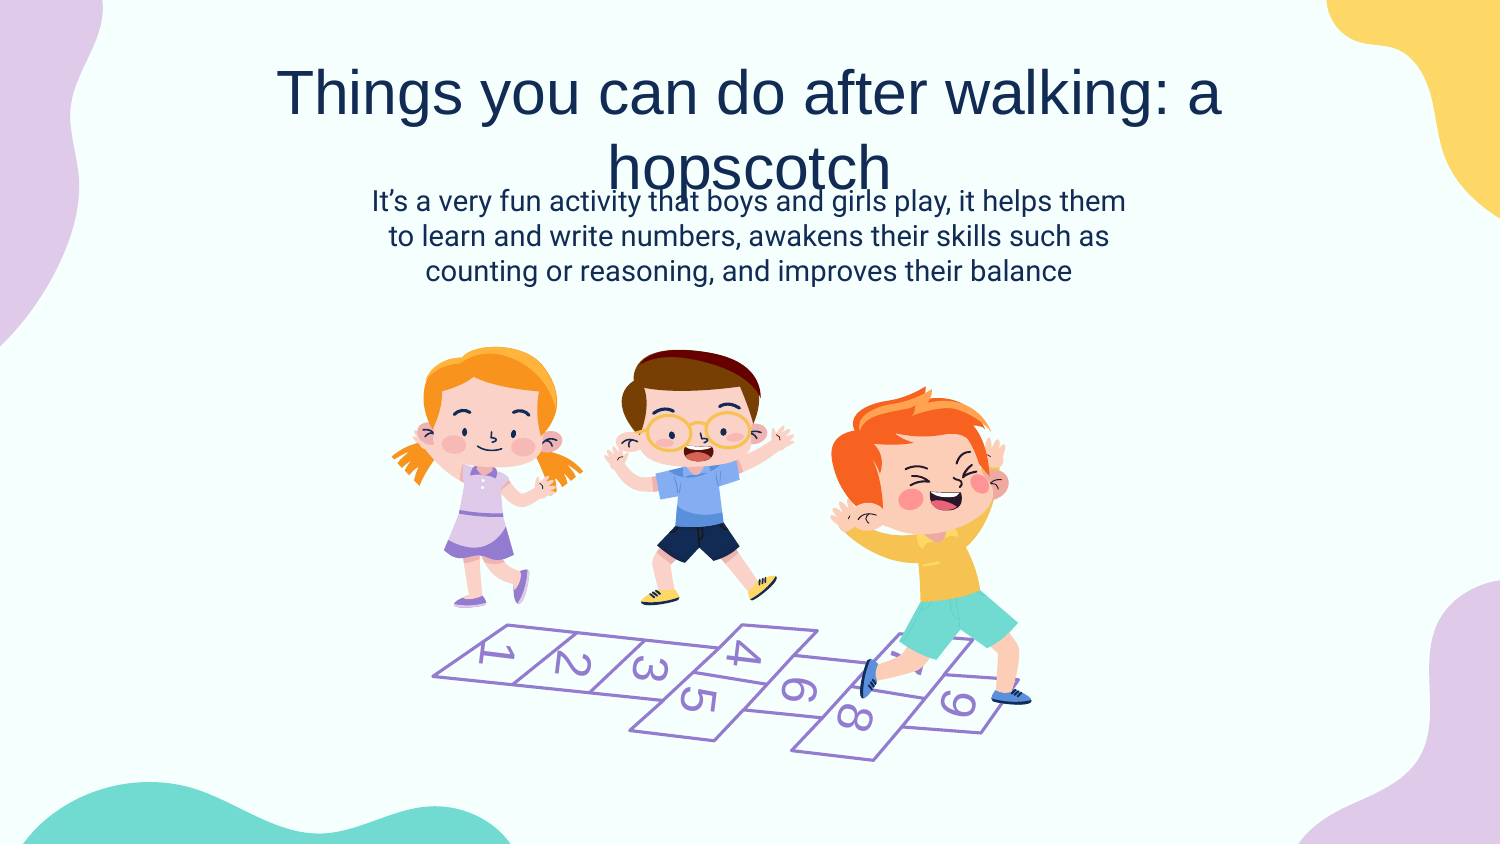

# Things you can do after walking: a hopscotch
It’s a very fun activity that boys and girls play, it helps them to learn and write numbers, awakens their skills such as counting or reasoning, and improves their balance

1
4
7
2
3

6
5
9
8